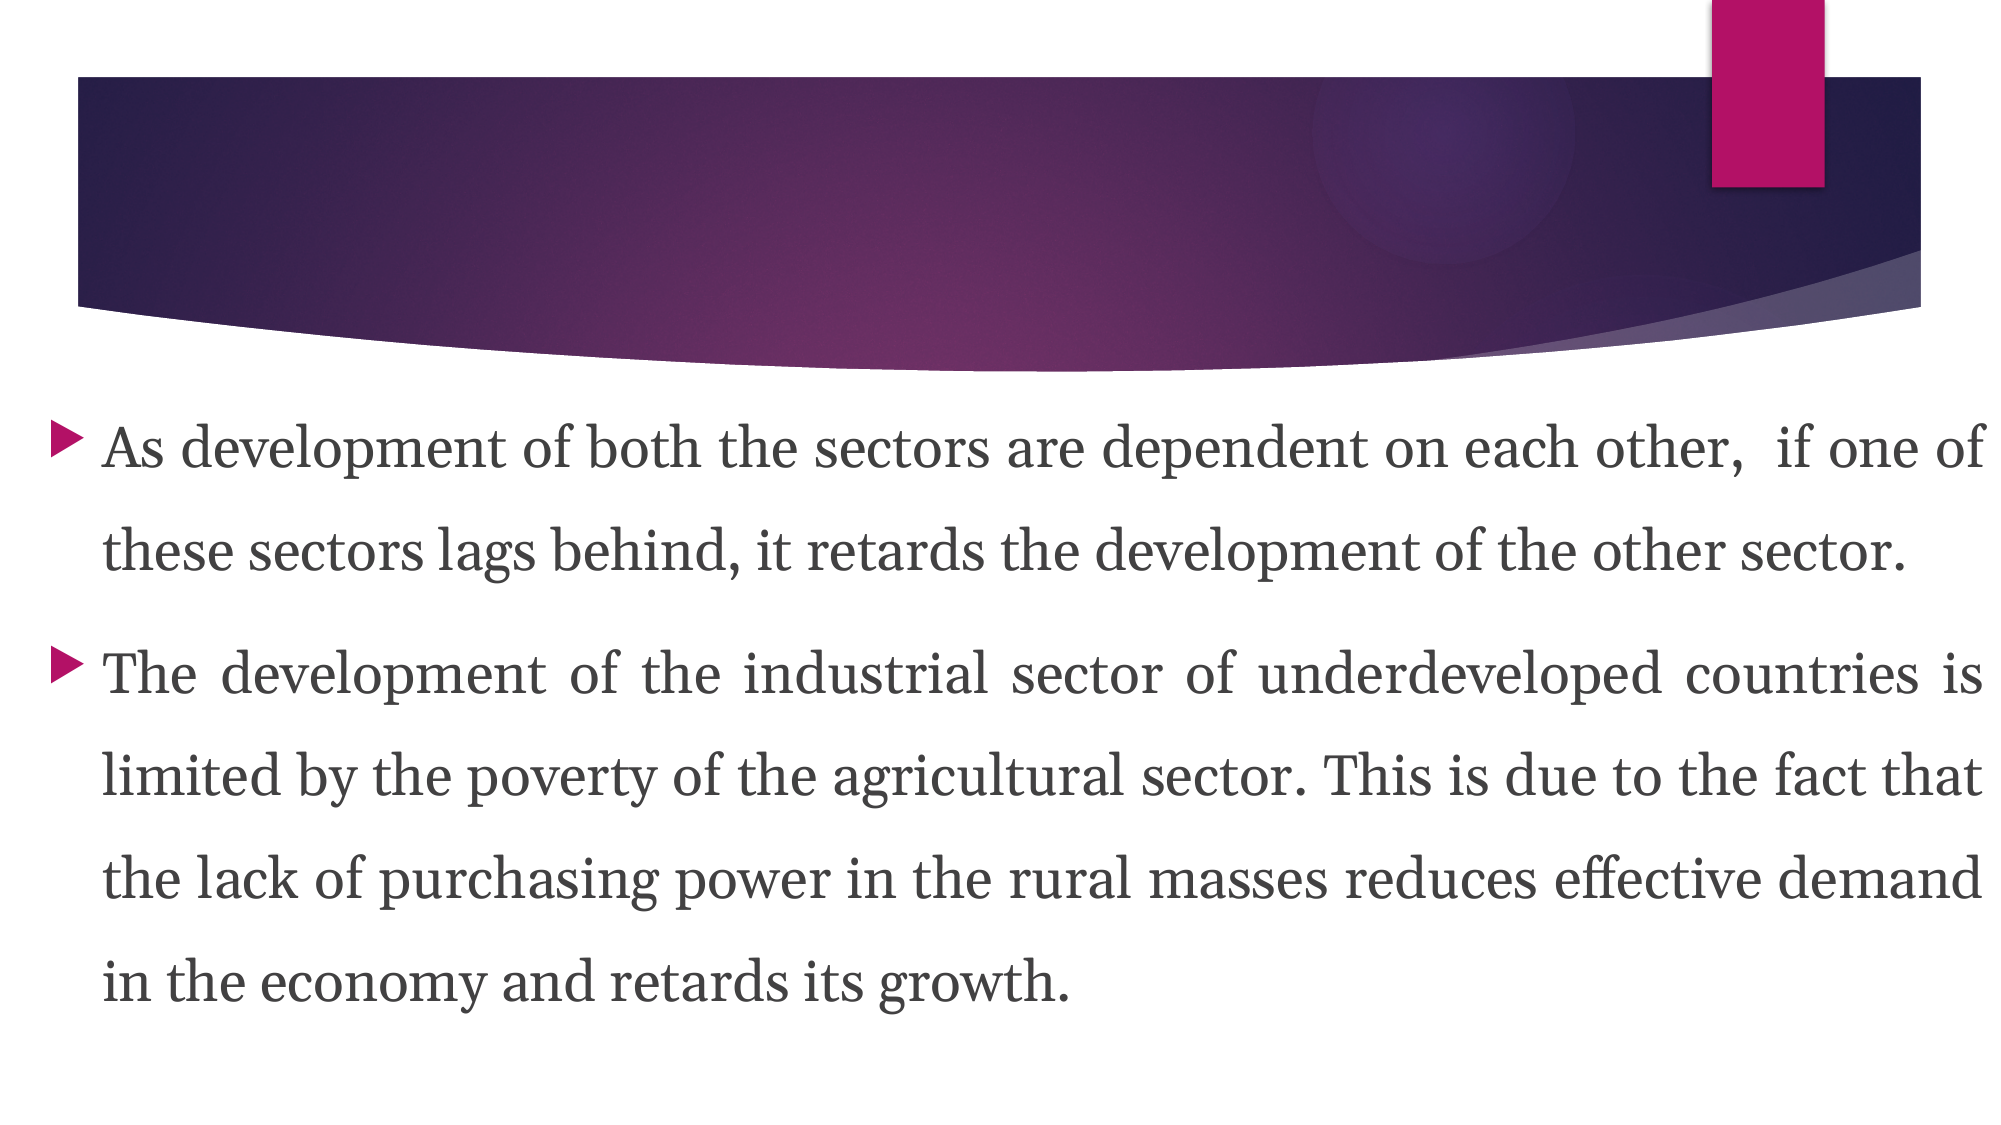

#
As development of both the sectors are dependent on each other,  if one of these sectors lags behind, it retards the development of the other sector.
The development of the industrial sector of underdeveloped countries is limited by the poverty of the agricultural sector. This is due to the fact that the lack of purchasing power in the rural masses reduces effective demand in the economy and retards its growth.